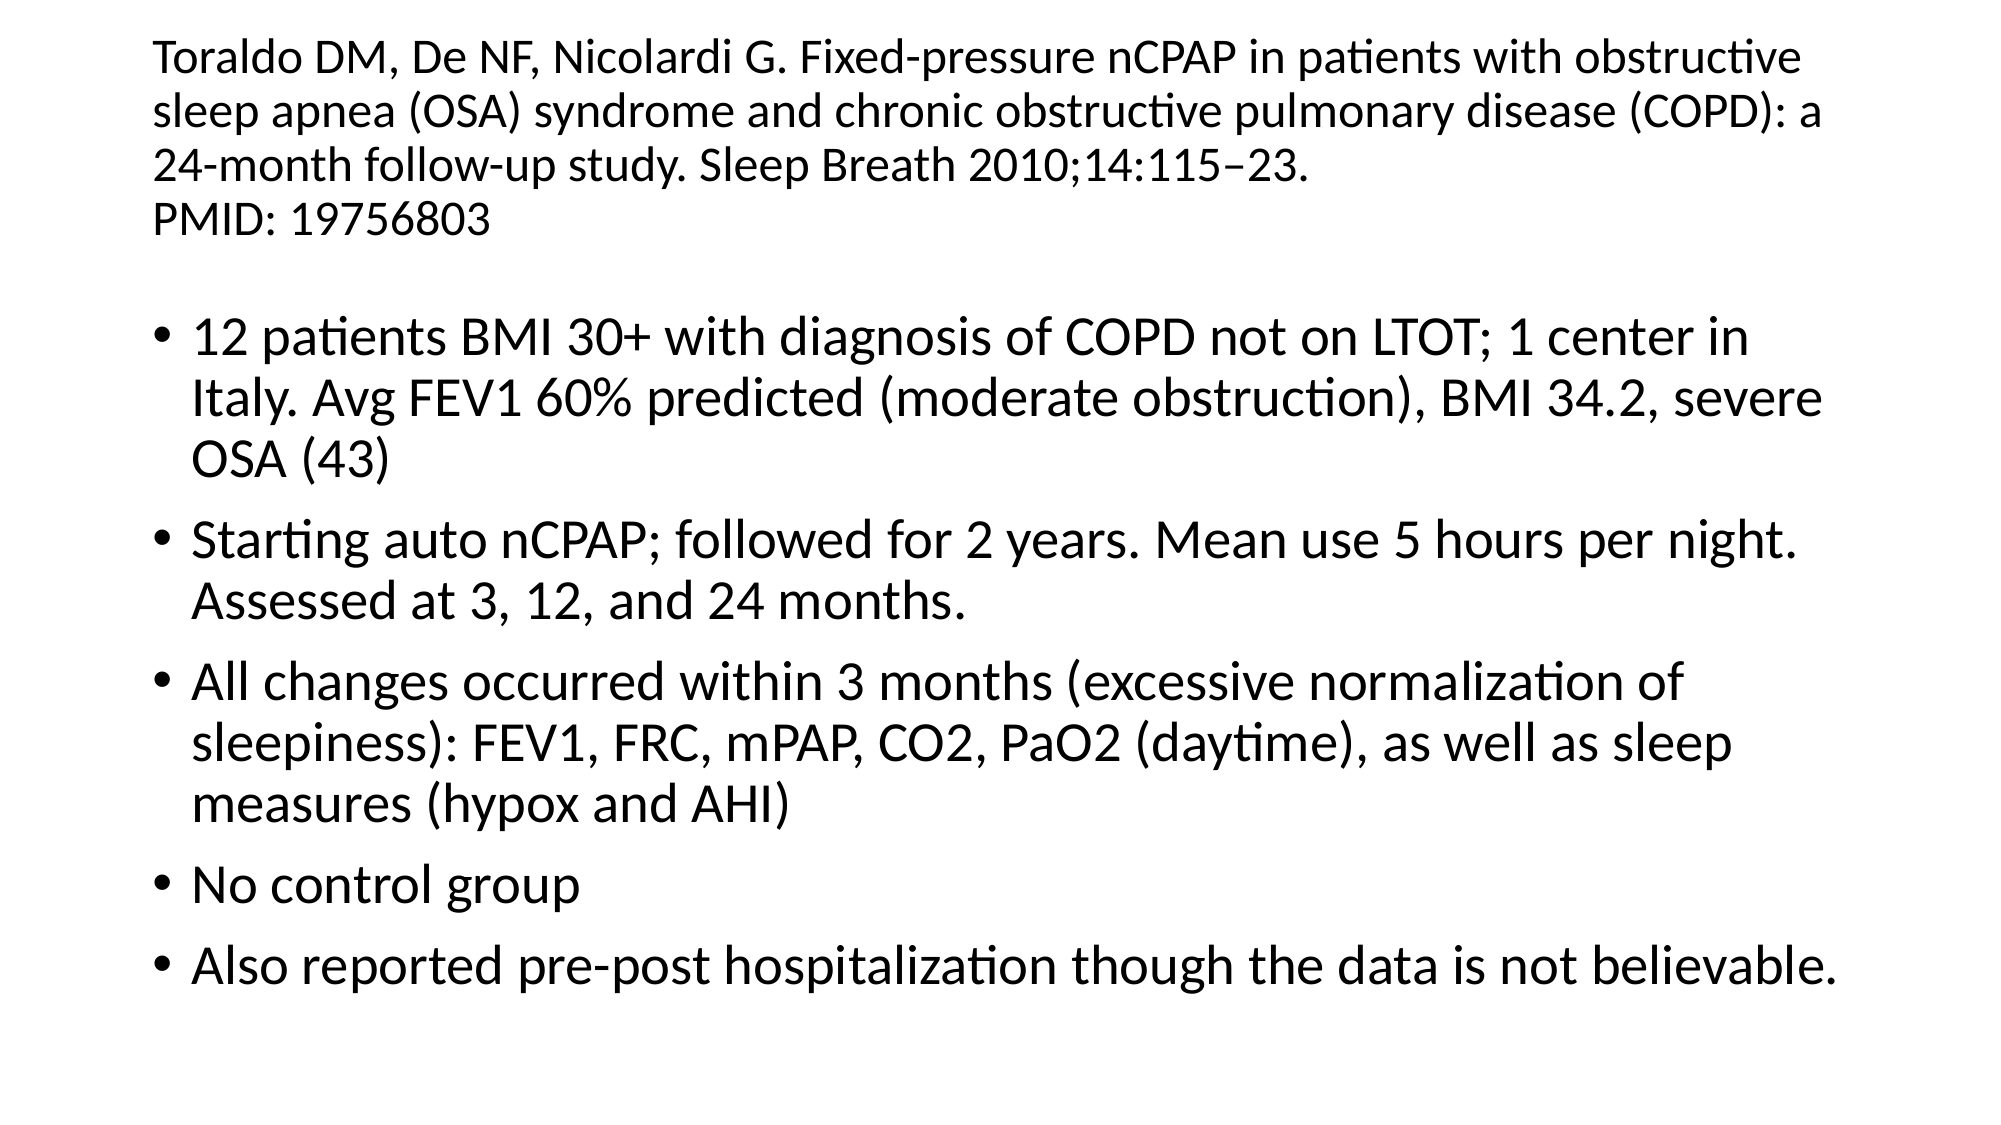

# Toraldo DM, De NF, Nicolardi G. Fixed-pressure nCPAP in patients with obstructive sleep apnea (OSA) syndrome and chronic obstructive pulmonary disease (COPD): a 24-month follow-up study. Sleep Breath 2010;14:115–23. PMID: 19756803
12 patients BMI 30+ with diagnosis of COPD not on LTOT; 1 center in Italy. Avg FEV1 60% predicted (moderate obstruction), BMI 34.2, severe OSA (43)
Starting auto nCPAP; followed for 2 years. Mean use 5 hours per night. Assessed at 3, 12, and 24 months.
All changes occurred within 3 months (excessive normalization of sleepiness): FEV1, FRC, mPAP, CO2, PaO2 (daytime), as well as sleep measures (hypox and AHI)
No control group
Also reported pre-post hospitalization though the data is not believable.